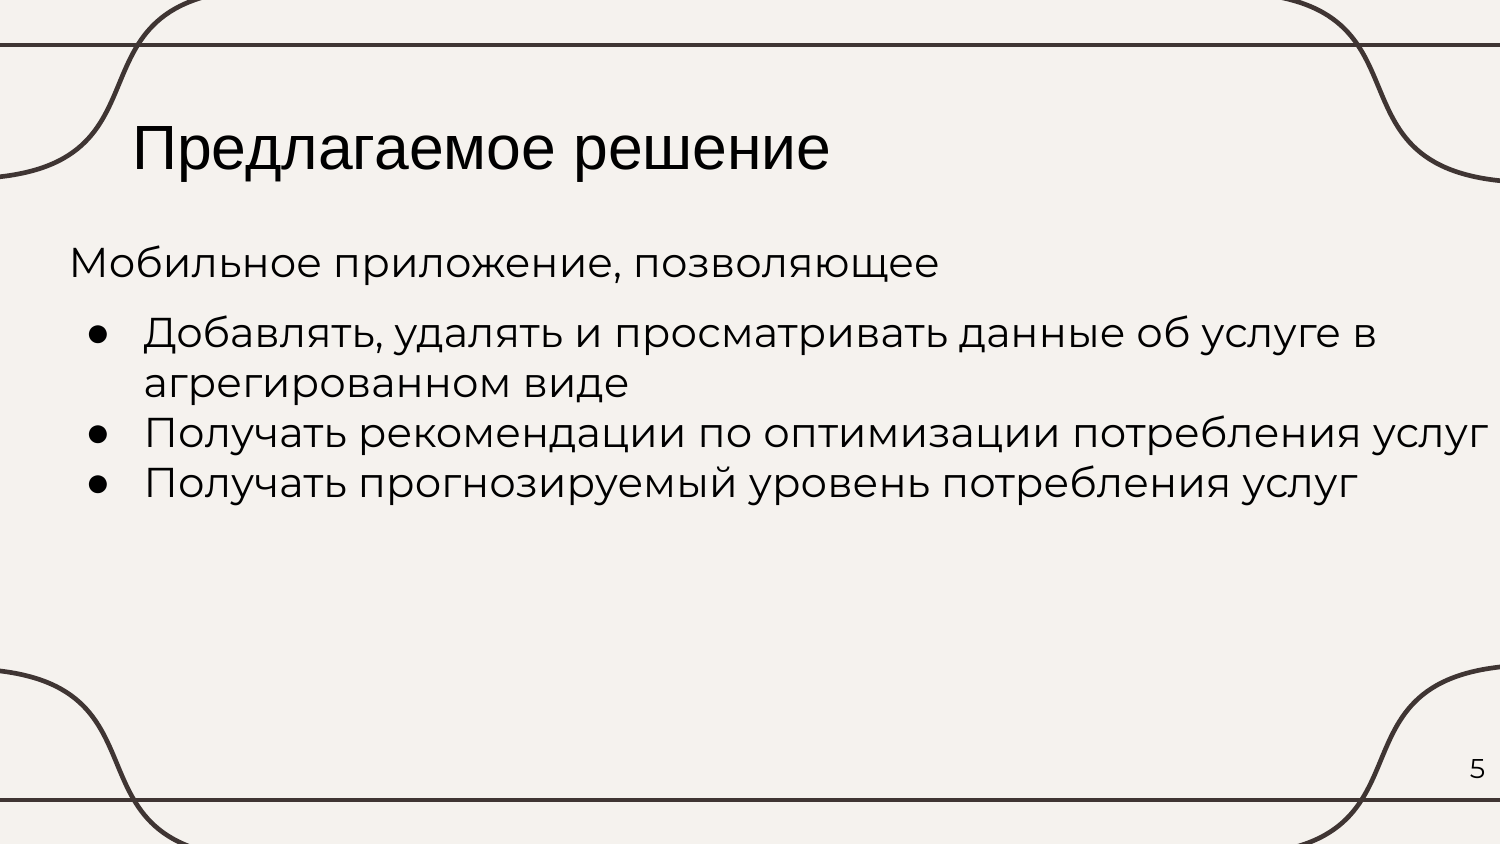

Предлагаемое решение
Мобильное приложение, позволяющее
Добавлять, удалять и просматривать данные об услуге в агрегированном виде
Получать рекомендации по оптимизации потребления услуг
Получать прогнозируемый уровень потребления услуг
5